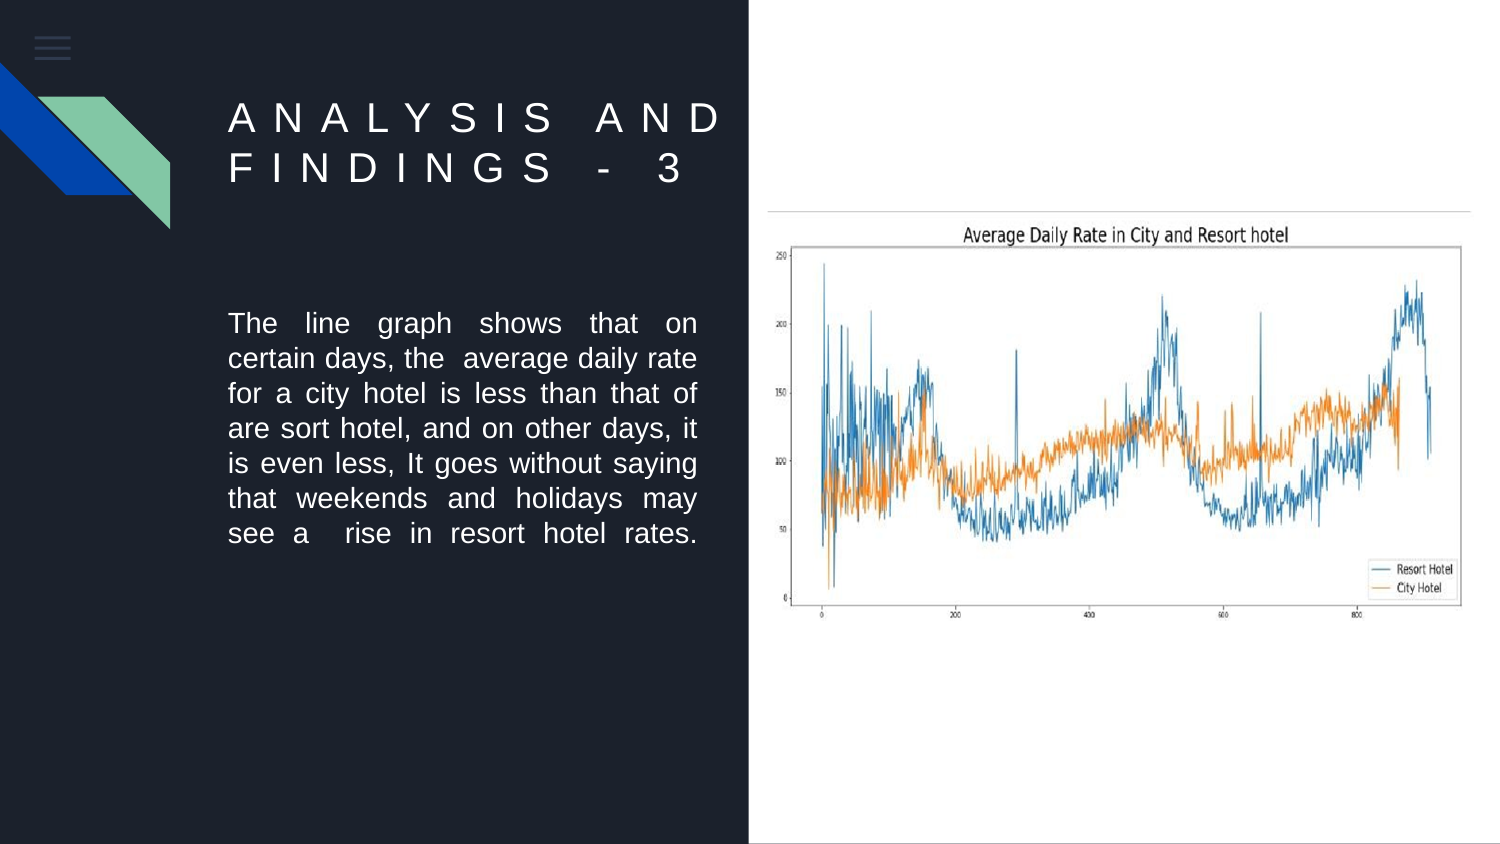

ANALYSIS AND FINDINGS - 3

# The line graph shows that on certain days, the  average daily rate for a city hotel is less than that of are sort hotel, and on other days, it is even less, It goes without saying that weekends and holidays may see a  rise in resort hotel rates.